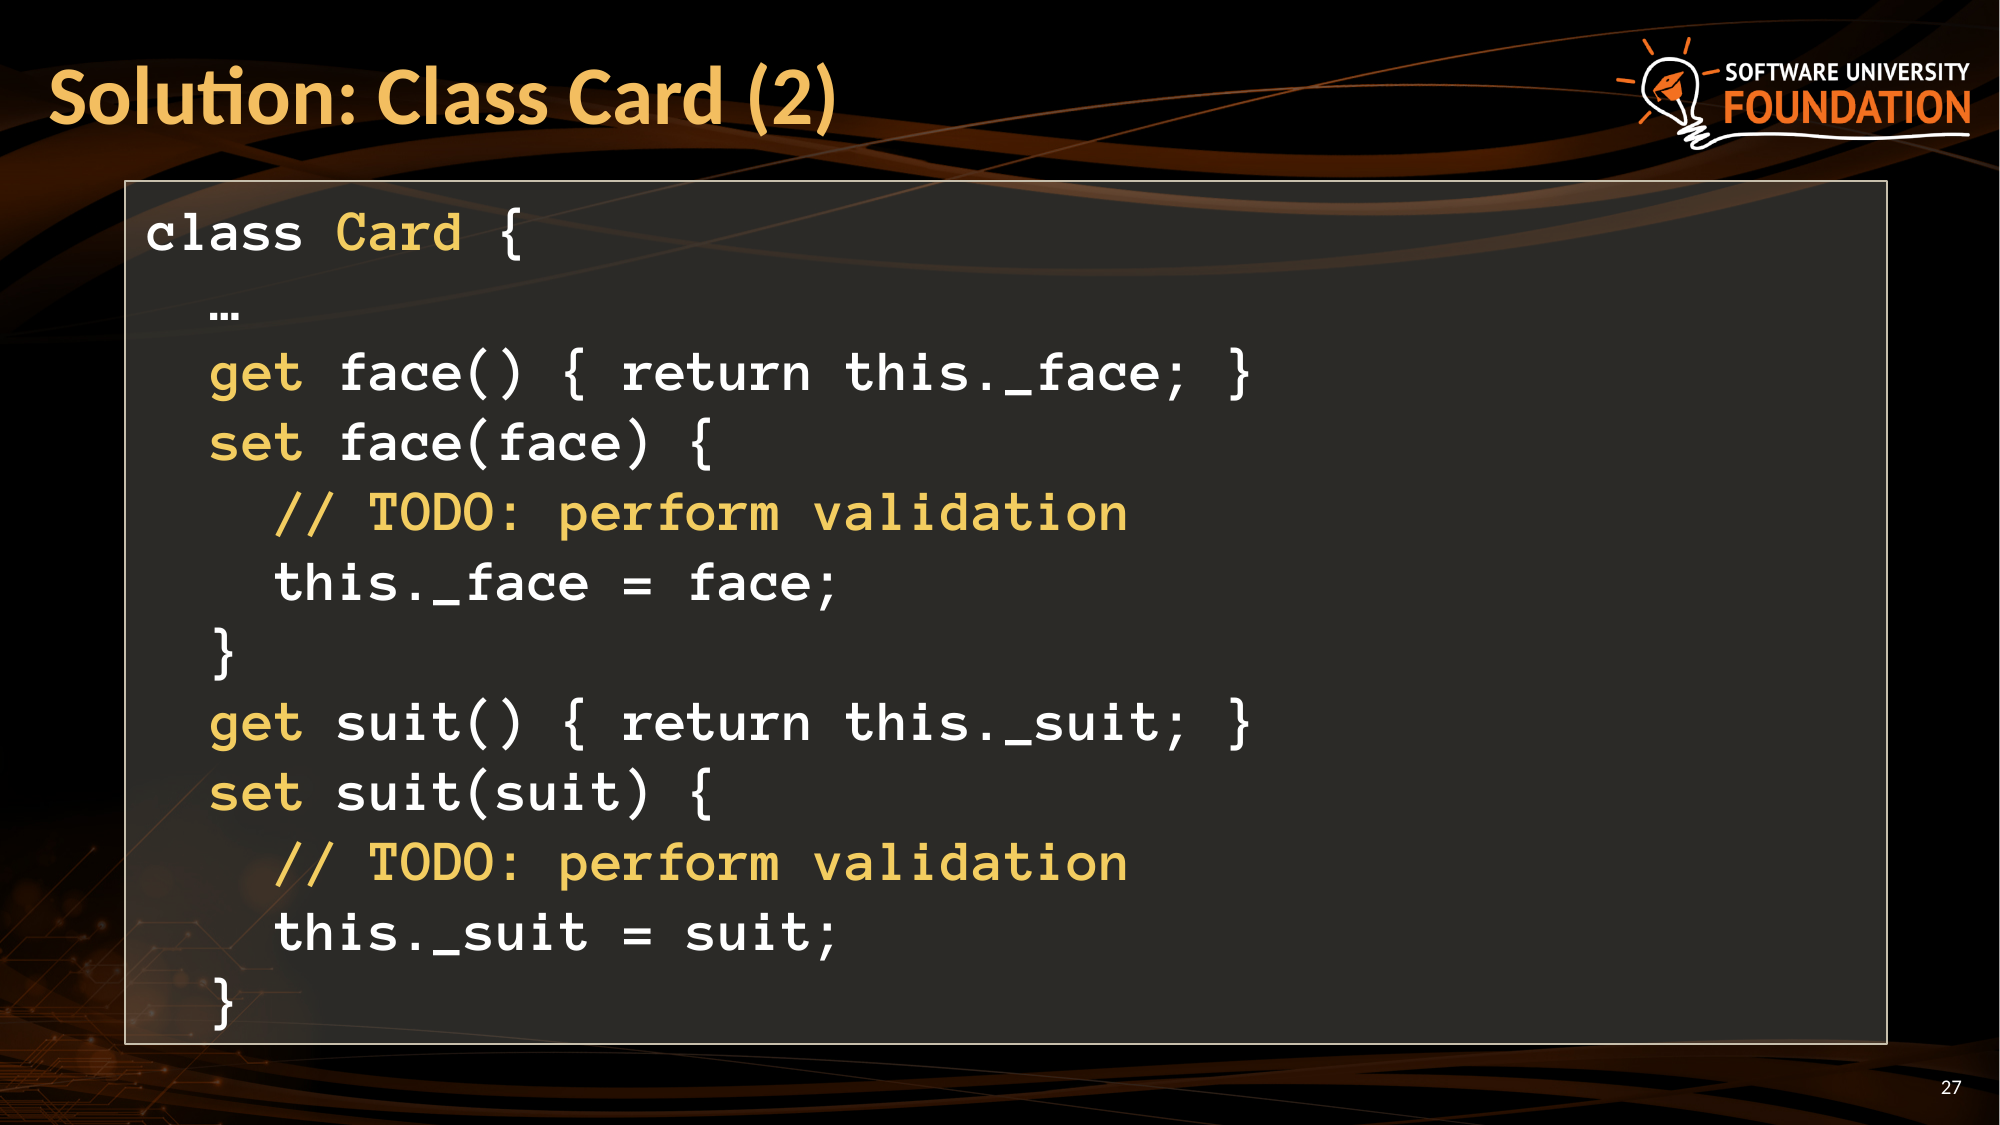

# Solution: Class Card (2)
class Card {
  …
  get face() { return this._face; }
  set face(face) {
    // TODO: perform validation
    this._face = face;
  }
  get suit() { return this._suit; }
  set suit(suit) {
    // TODO: perform validation
    this._suit = suit;
  }
27